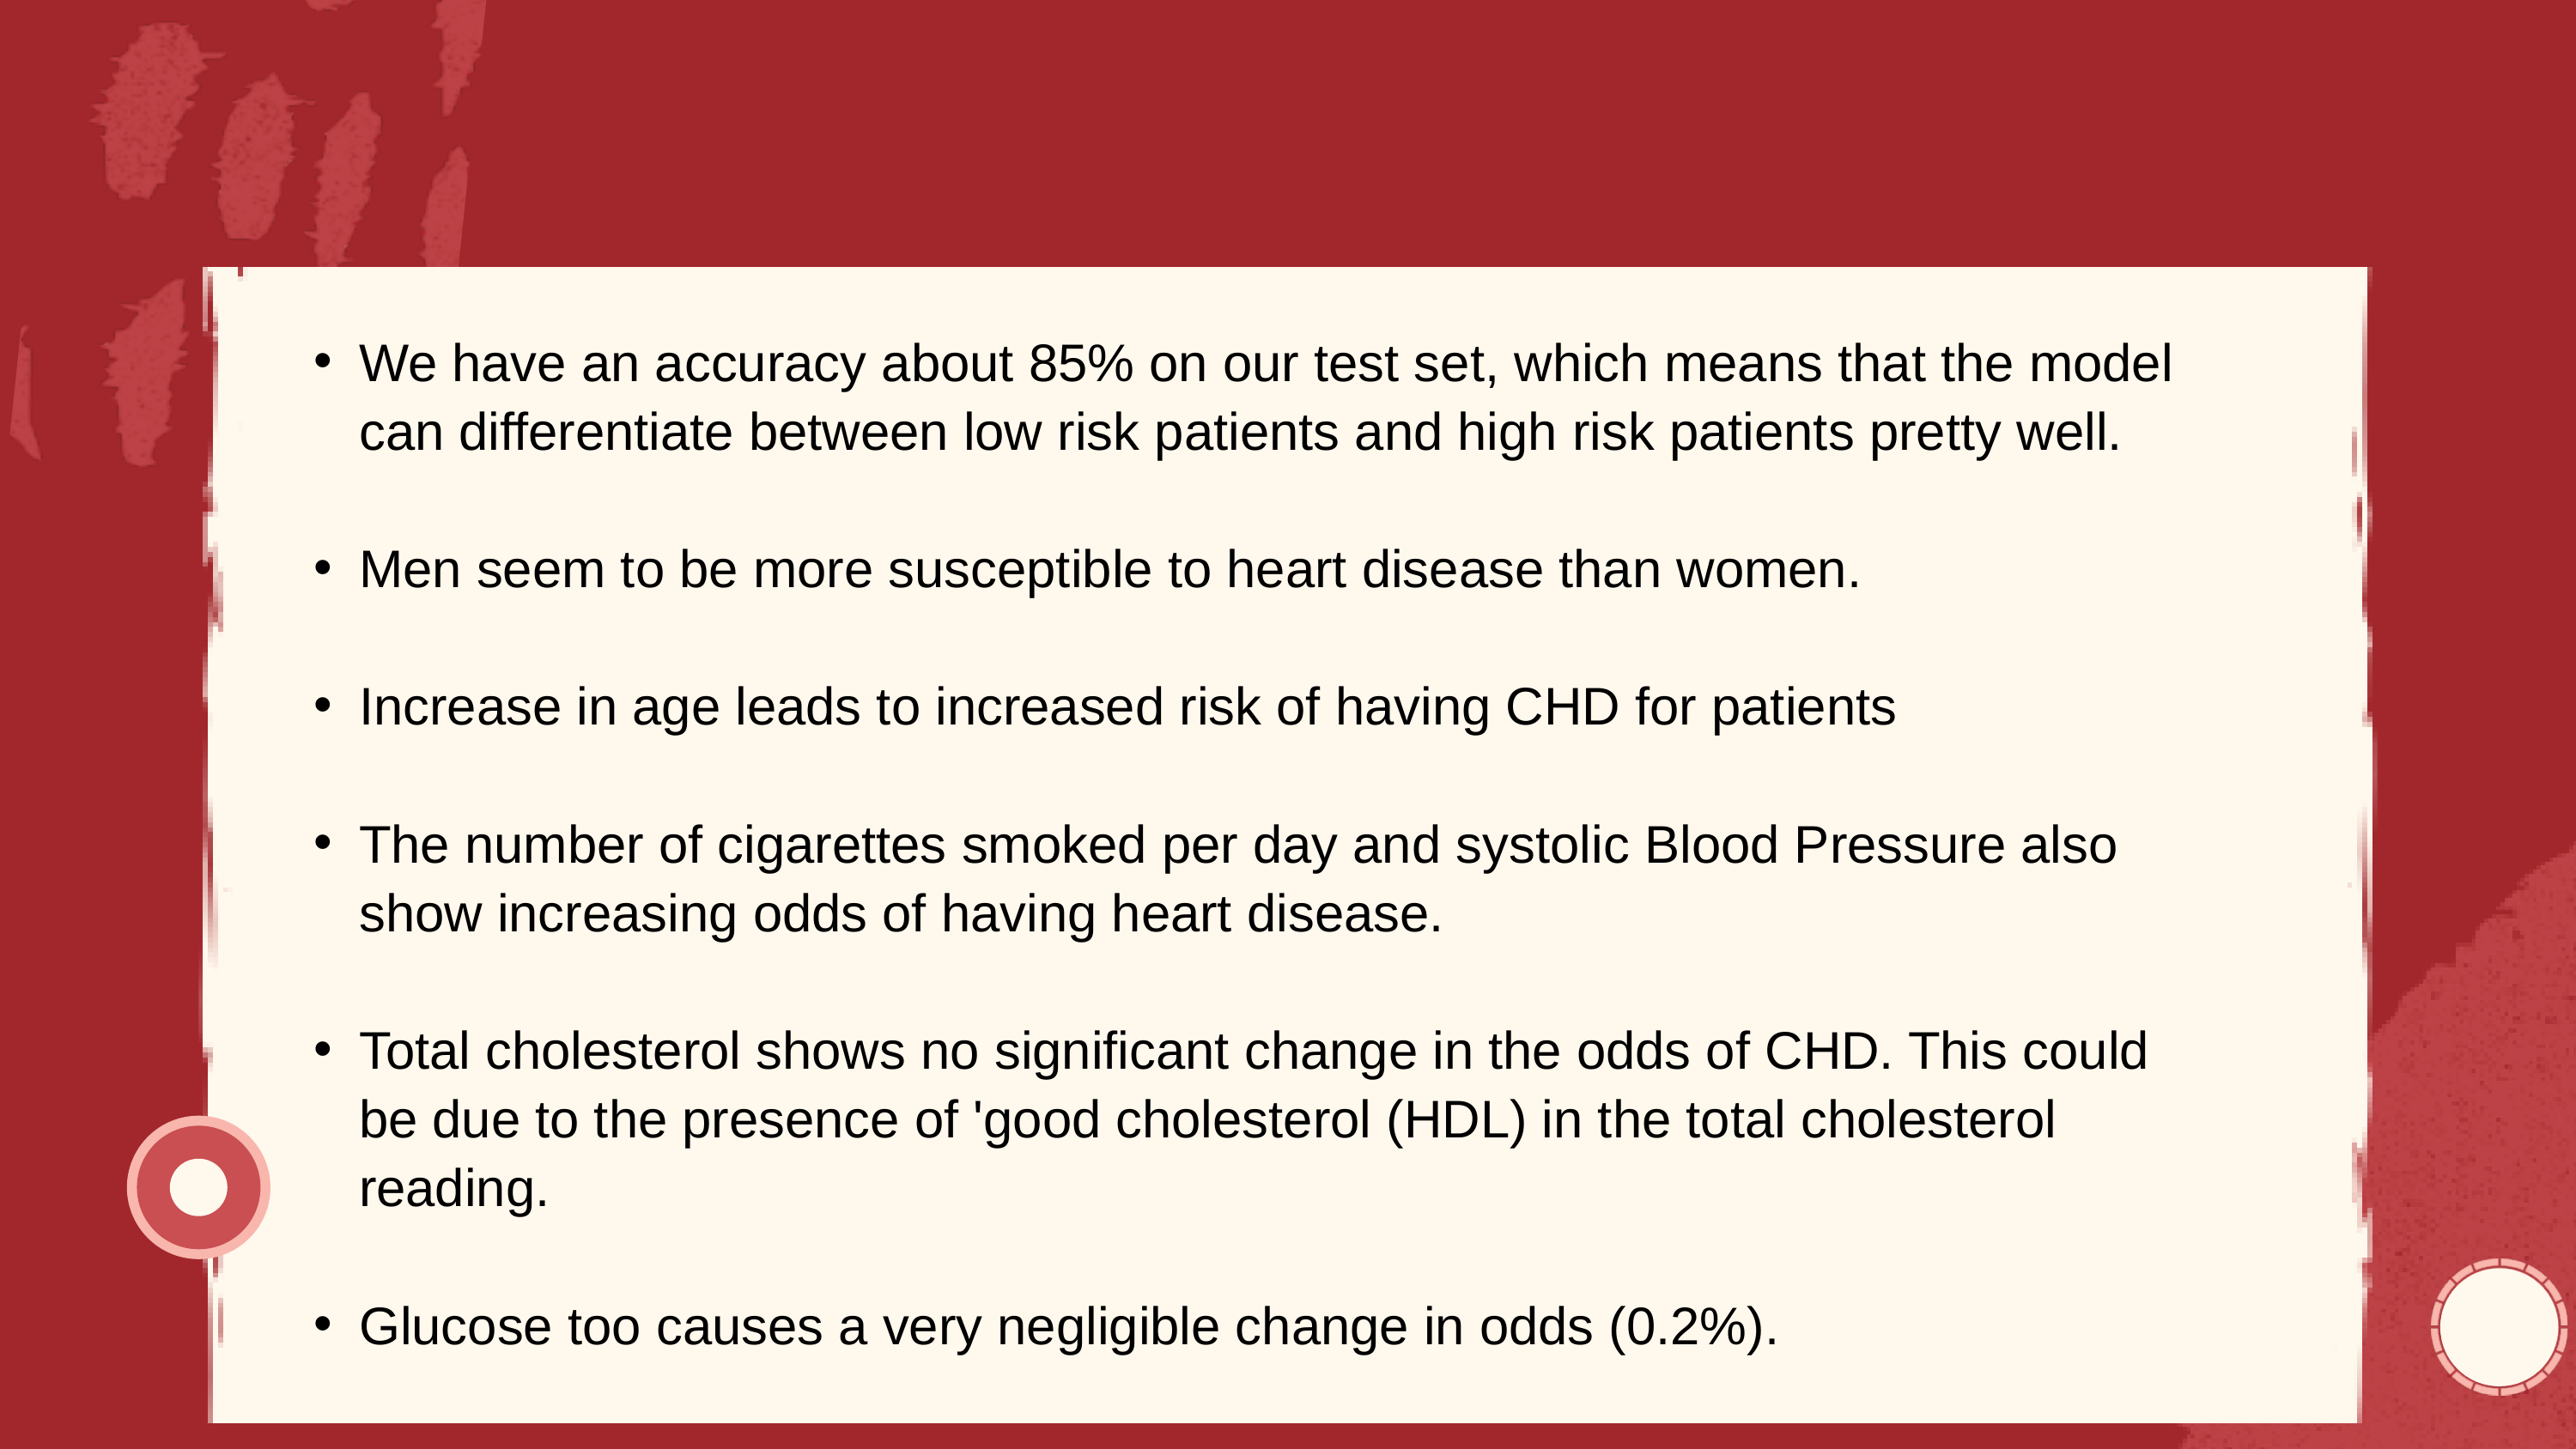

CONCLUSION

We have an accuracy about 85% on our test set, which means that the model can differentiate between low risk patients and high risk patients pretty well.

Men seem to be more susceptible to heart disease than women.

Increase in age leads to increased risk of having CHD for patients

The number of cigarettes smoked per day and systolic Blood Pressure also show increasing odds of having heart disease.

Total cholesterol shows no significant change in the odds of CHD. This could be due to the presence of 'good cholesterol (HDL) in the total cholesterol reading.

Glucose too causes a very negligible change in odds (0.2%).